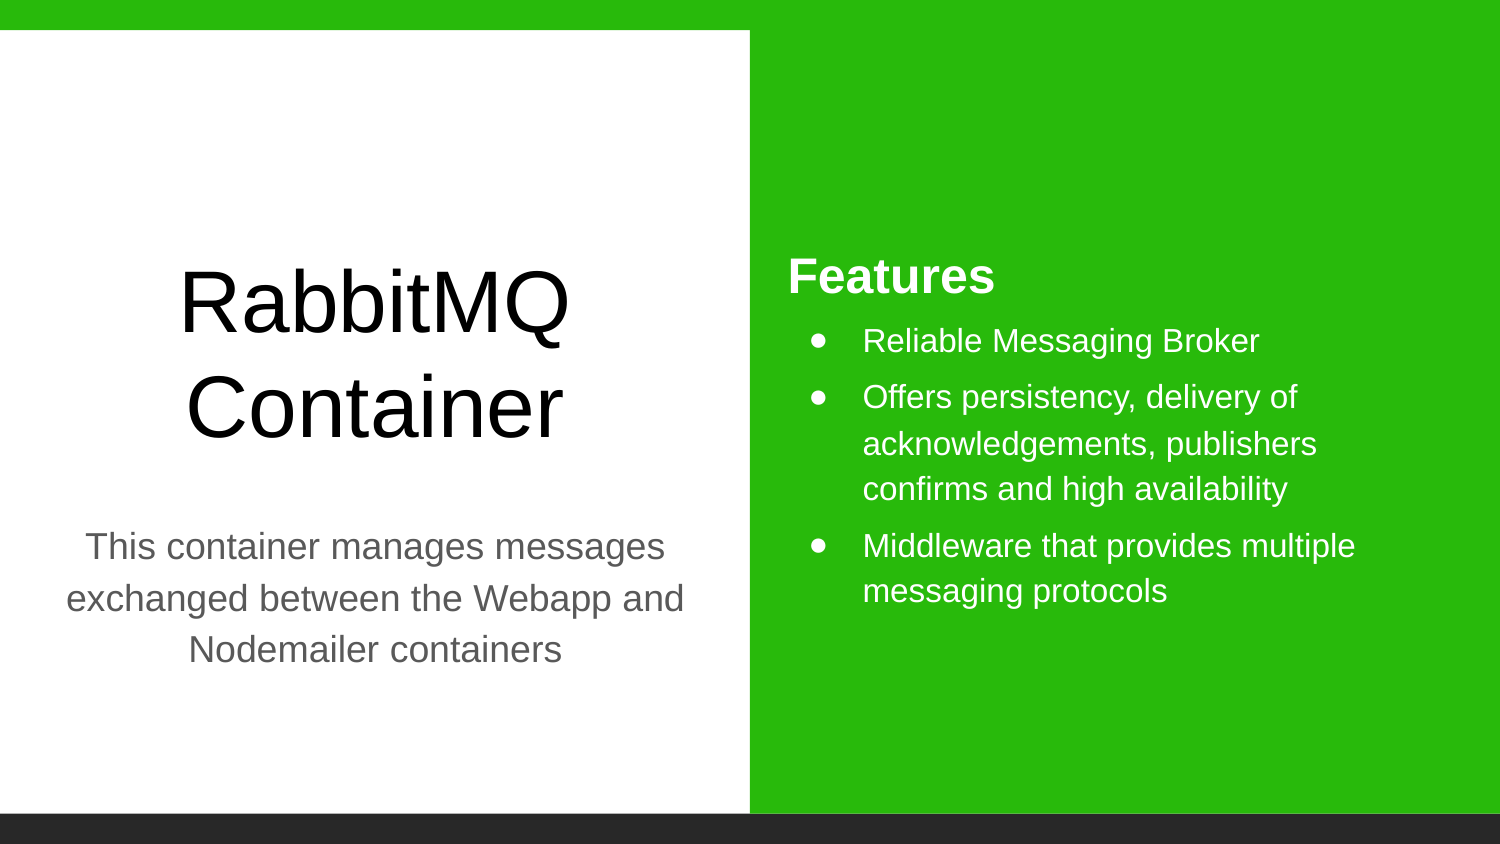

Features
Reliable Messaging Broker
Offers persistency, delivery of acknowledgements, publishers confirms and high availability
Middleware that provides multiple messaging protocols
# RabbitMQ Container
This container manages messages exchanged between the Webapp and Nodemailer containers